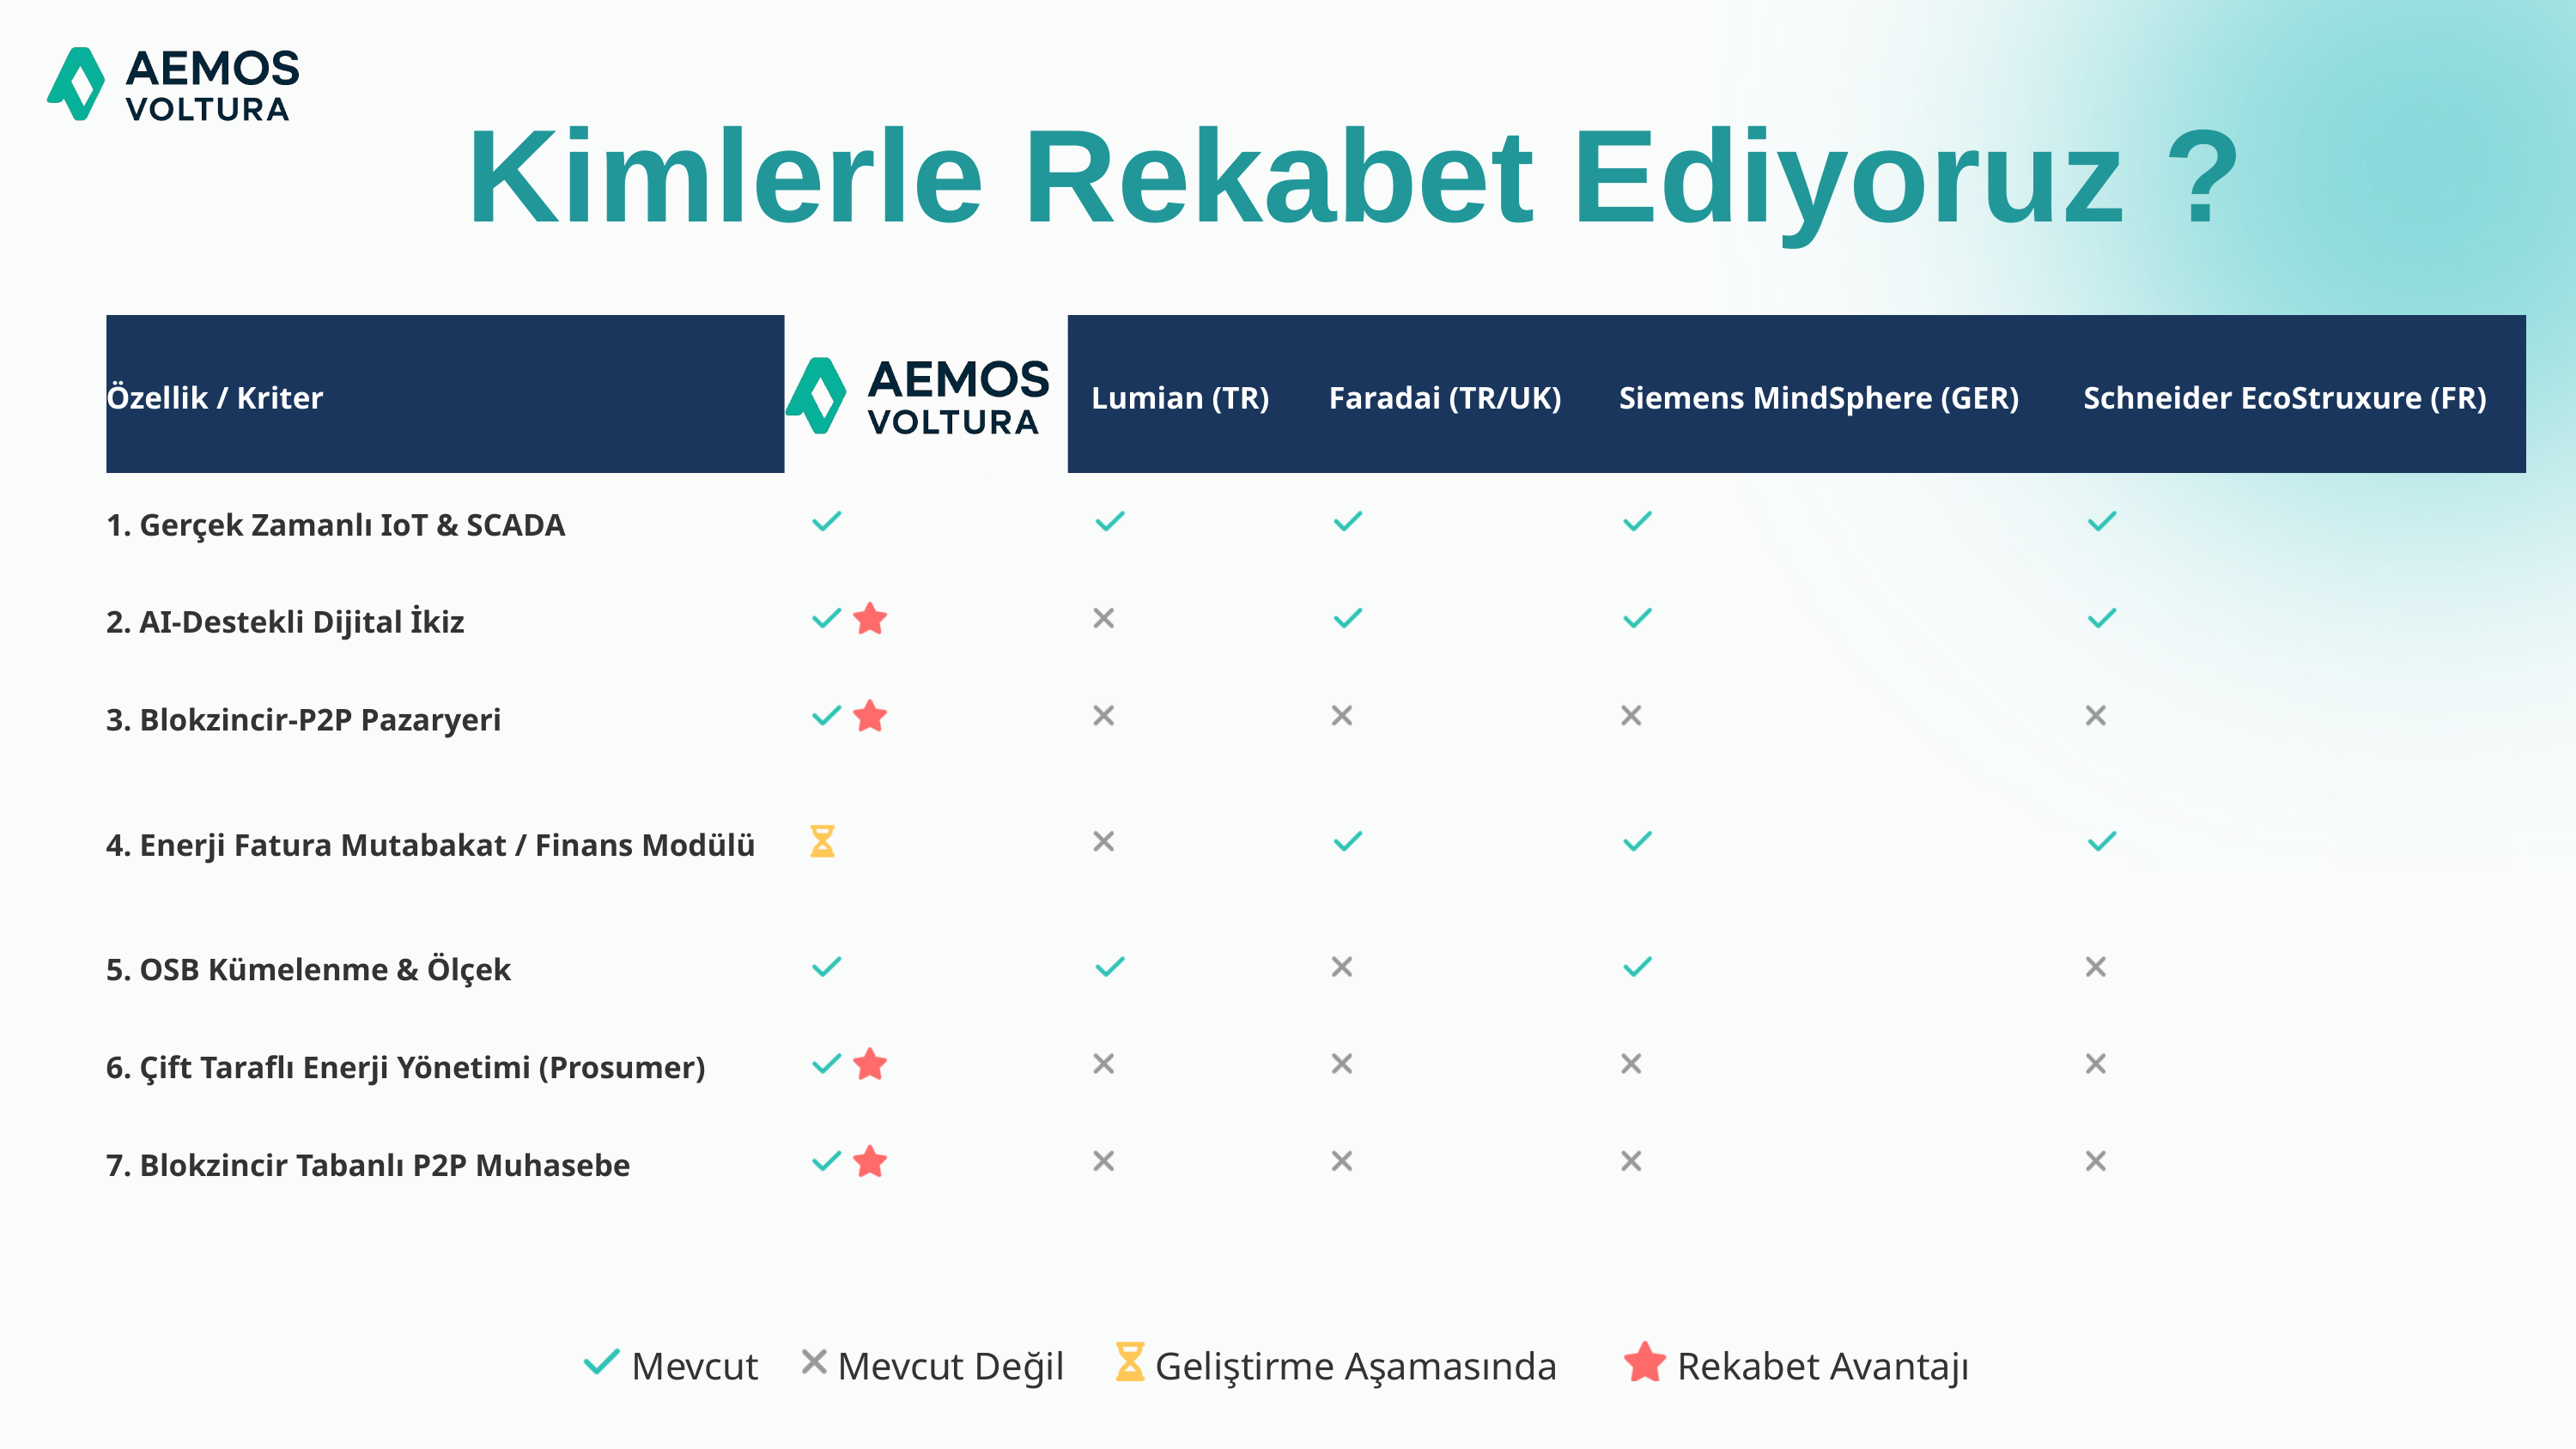

Kimlerle Rekabet Ediyoruz ?

Özellik / Kriter

AEMOS Voltura

   Lumian (TR)

   Faradai (TR/UK)

   Siemens MindSphere (GER)

   Schneider EcoStruxure (FR)

1. Gerçek Zamanlı IoT & SCADA

2. AI-Destekli Dijital İkiz

3. Blokzincir-P2P Pazaryeri

4. Enerji Fatura Mutabakat / Finans Modülü

5. OSB Kümelenme & Ölçek

6. Çift Taraflı Enerji Yönetimi (Prosumer)

7. Blokzincir Tabanlı P2P Muhasebe

 Mevcut

 Mevcut Değil

 Geliştirme Aşamasında

 Rekabet Avantajı